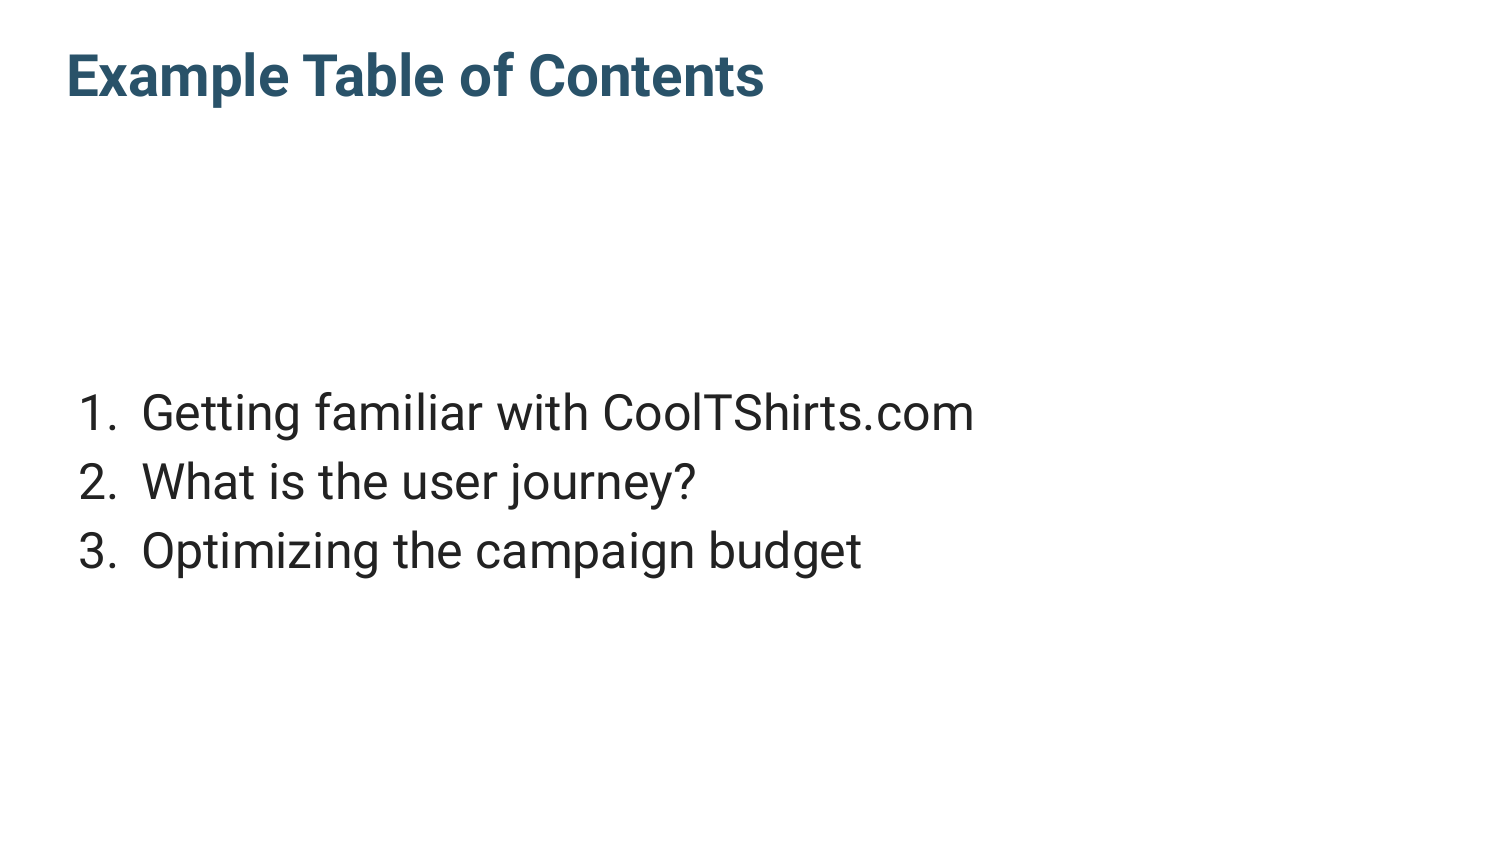

# Example Table of Contents
Getting familiar with CoolTShirts.com
What is the user journey?
Optimizing the campaign budget